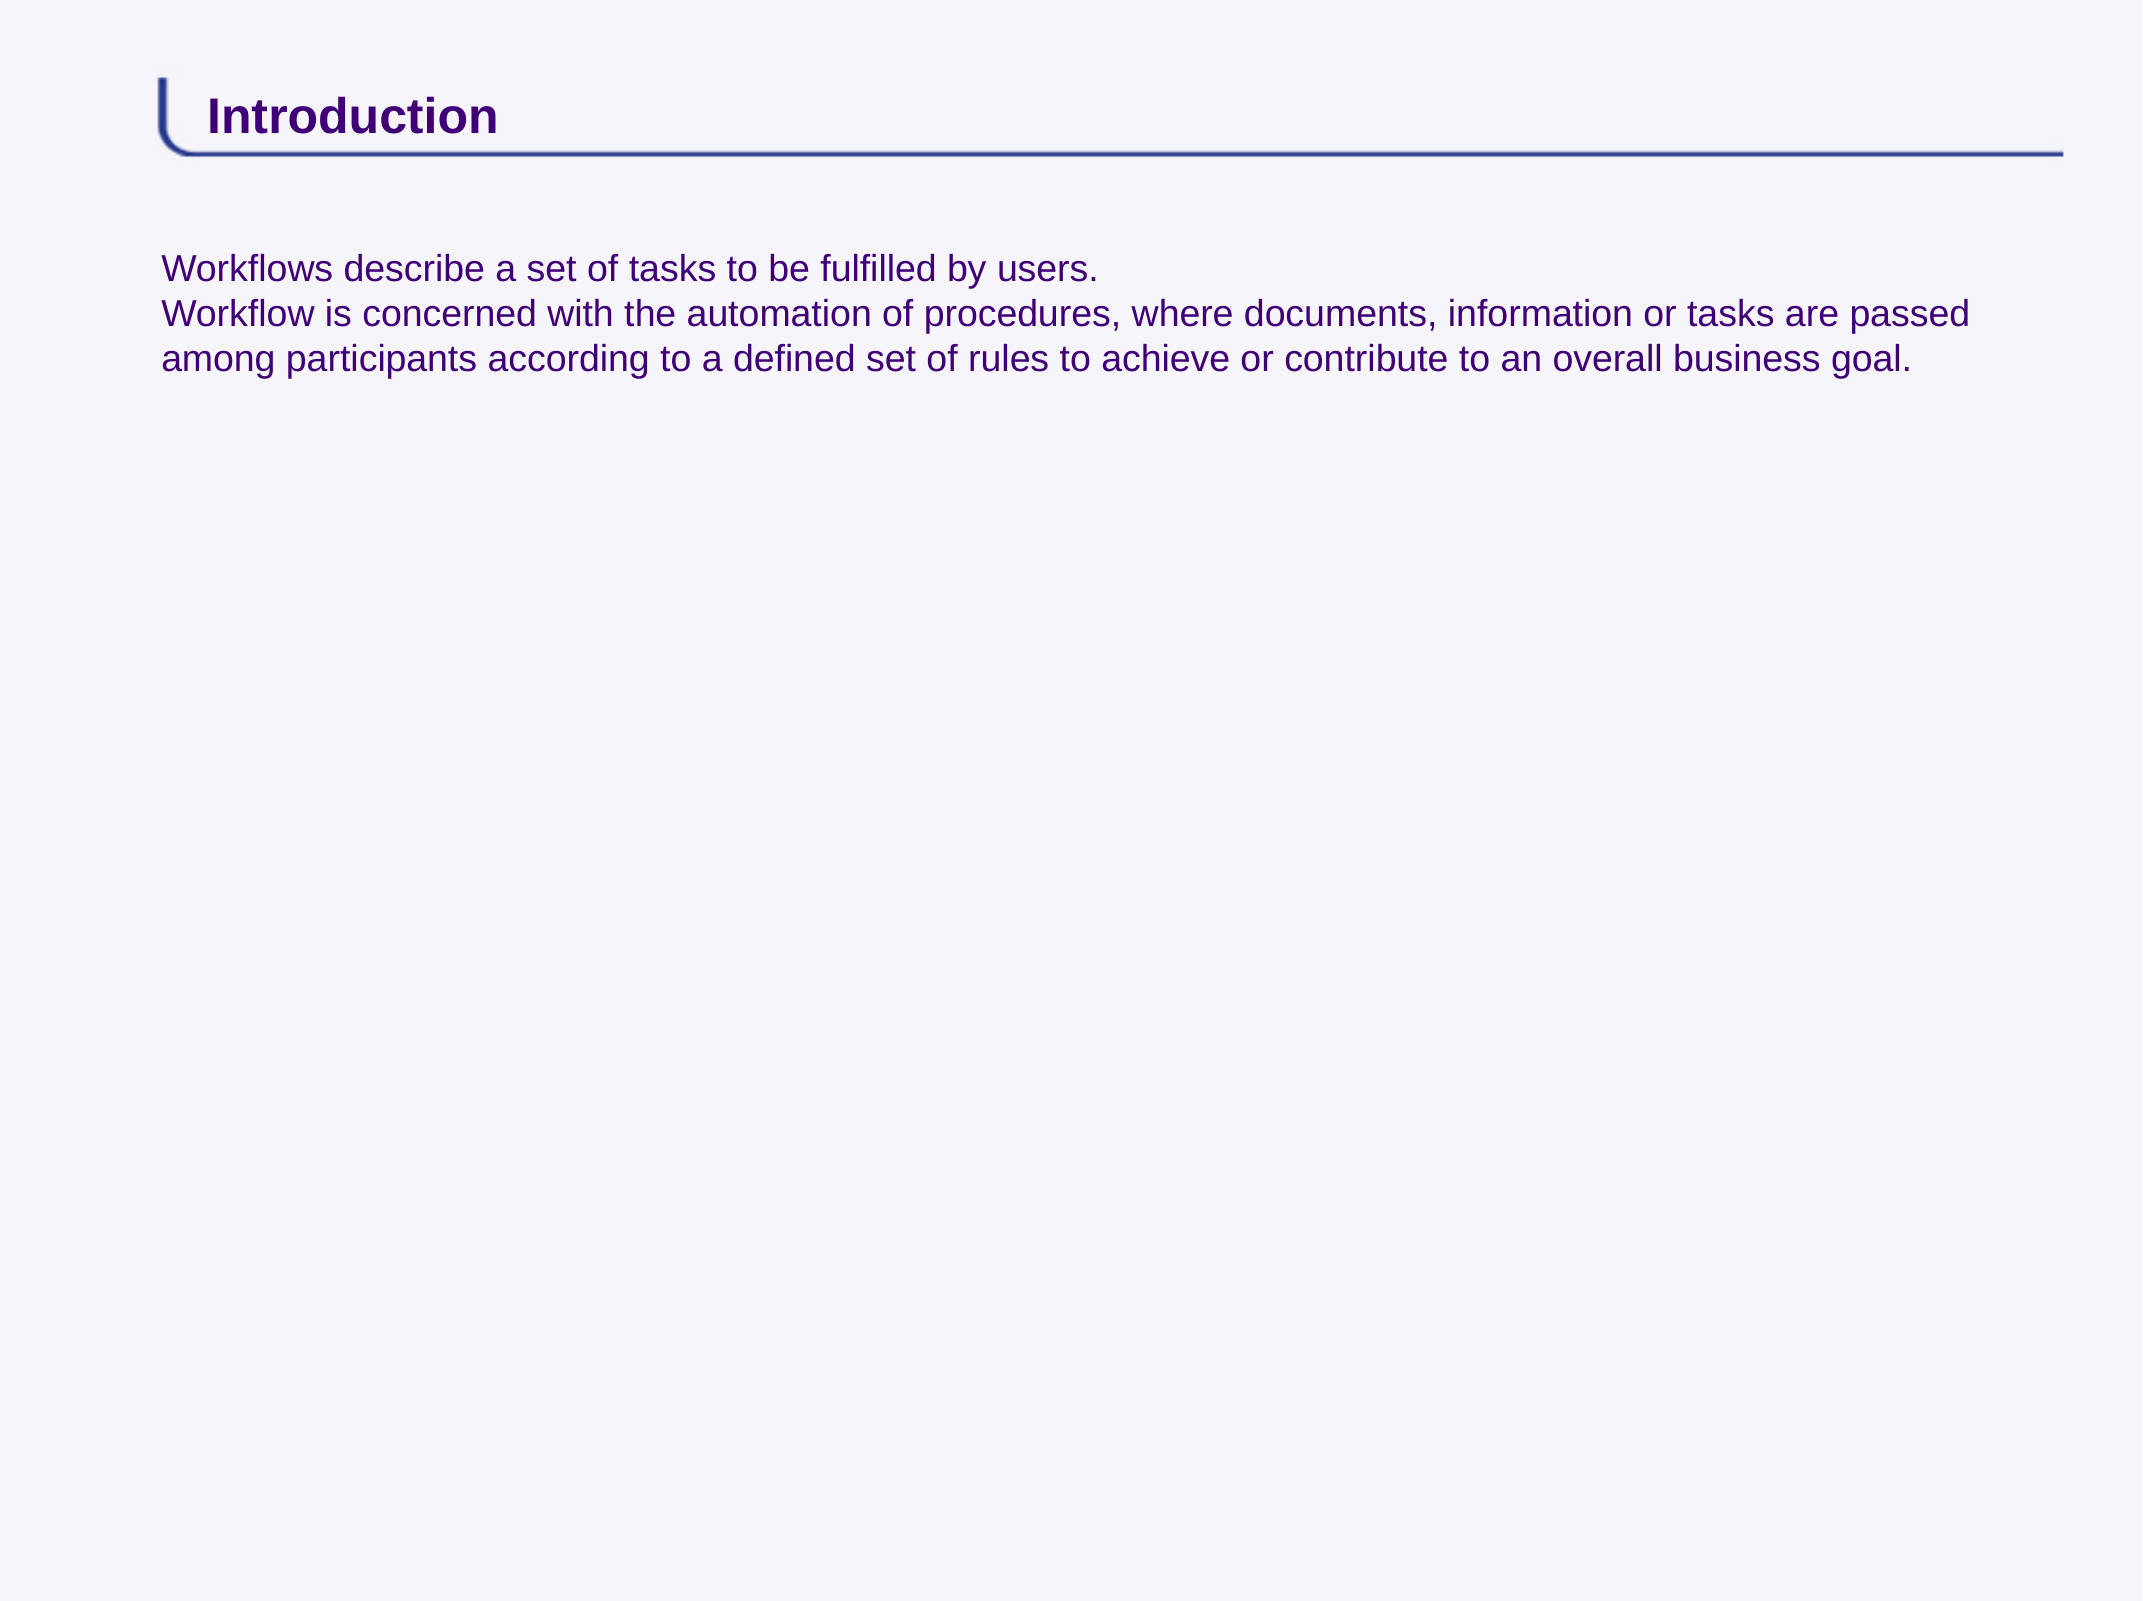

# Introduction
Workflows describe a set of tasks to be fulfilled by users.
Workflow is concerned with the automation of procedures, where documents, information or tasks are passed among participants according to a defined set of rules to achieve or contribute to an overall business goal.